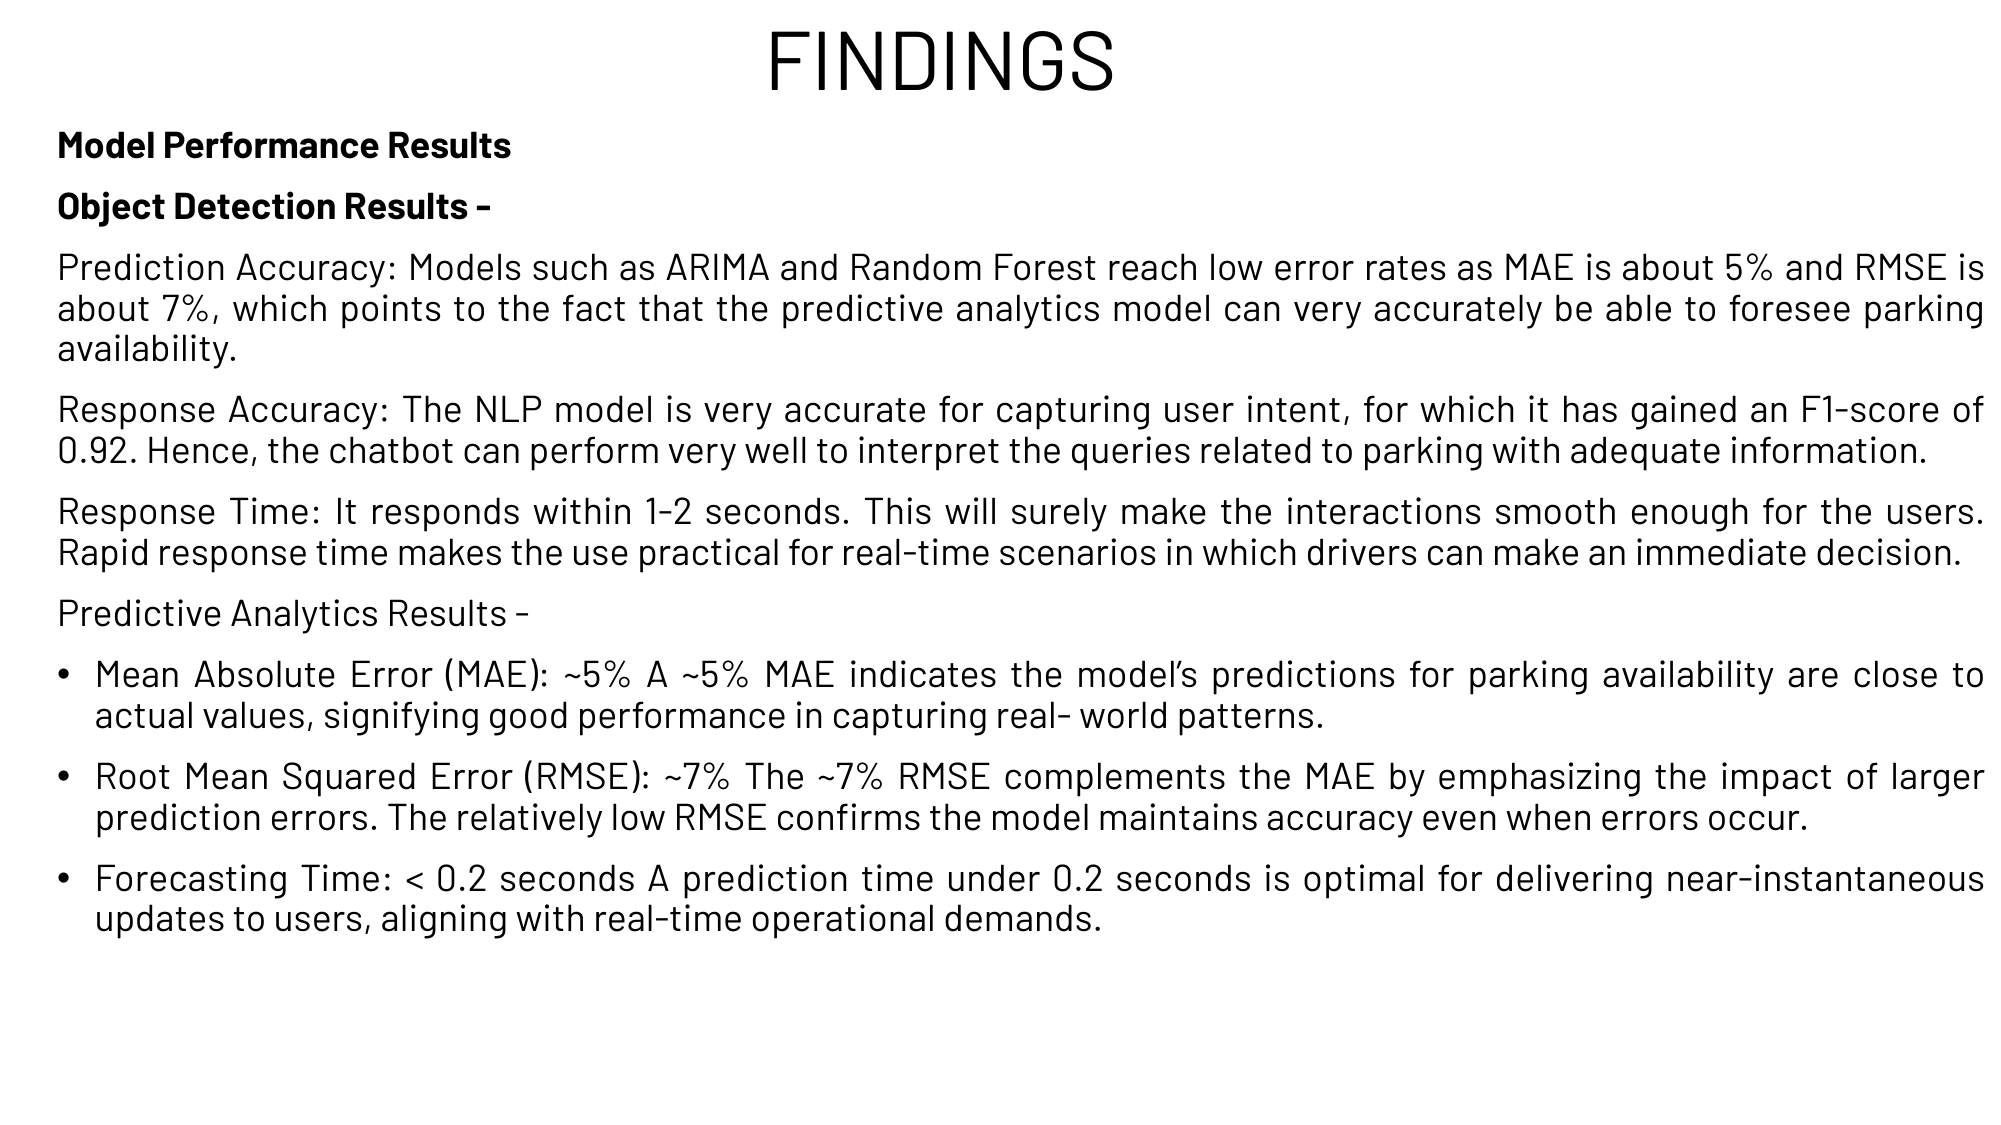

# FINDINGS

Model Performance Results
Object Detection Results -
Prediction Accuracy: Models such as ARIMA and Random Forest reach low error rates as MAE is about 5% and RMSE is about 7%, which points to the fact that the predictive analytics model can very accurately be able to foresee parking availability.
Response Accuracy: The NLP model is very accurate for capturing user intent, for which it has gained an F1-score of 0.92. Hence, the chatbot can perform very well to interpret the queries related to parking with adequate information.
Response Time: It responds within 1-2 seconds. This will surely make the interactions smooth enough for the users. Rapid response time makes the use practical for real-time scenarios in which drivers can make an immediate decision.
Predictive Analytics Results -
Mean Absolute Error (MAE): ~5% A ~5% MAE indicates the model’s predictions for parking availability are close to actual values, signifying good performance in capturing real- world patterns.
Root Mean Squared Error (RMSE): ~7% The ~7% RMSE complements the MAE by emphasizing the impact of larger prediction errors. The relatively low RMSE confirms the model maintains accuracy even when errors occur.
Forecasting Time: < 0.2 seconds A prediction time under 0.2 seconds is optimal for delivering near-instantaneous updates to users, aligning with real-time operational demands.